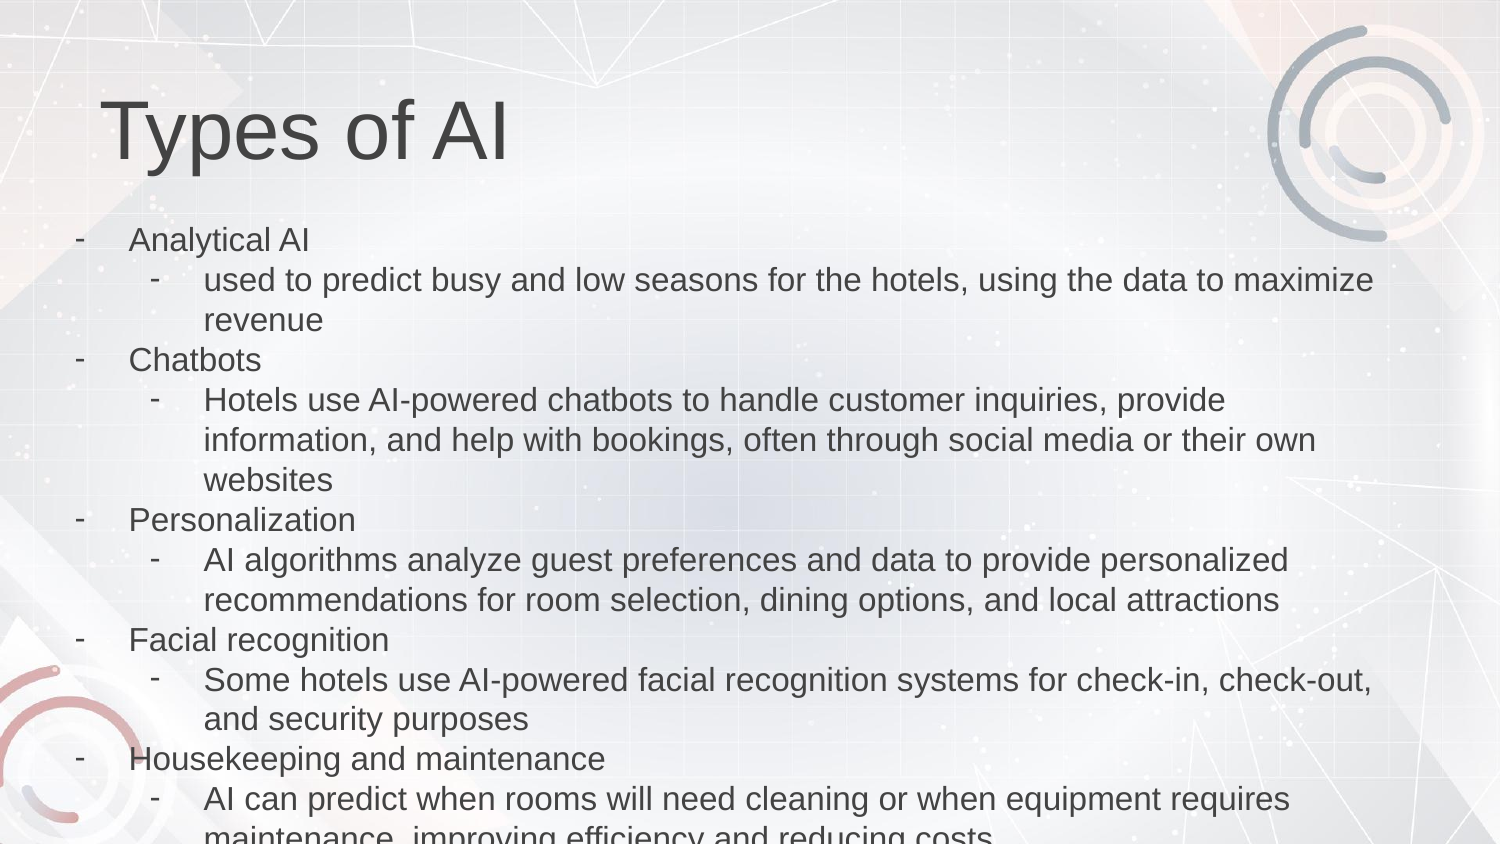

# Types of AI
Analytical AI
used to predict busy and low seasons for the hotels, using the data to maximize revenue
Chatbots
Hotels use AI-powered chatbots to handle customer inquiries, provide information, and help with bookings, often through social media or their own websites
Personalization
AI algorithms analyze guest preferences and data to provide personalized recommendations for room selection, dining options, and local attractions
Facial recognition
Some hotels use AI-powered facial recognition systems for check-in, check-out, and security purposes
Housekeeping and maintenance
AI can predict when rooms will need cleaning or when equipment requires maintenance, improving efficiency and reducing costs